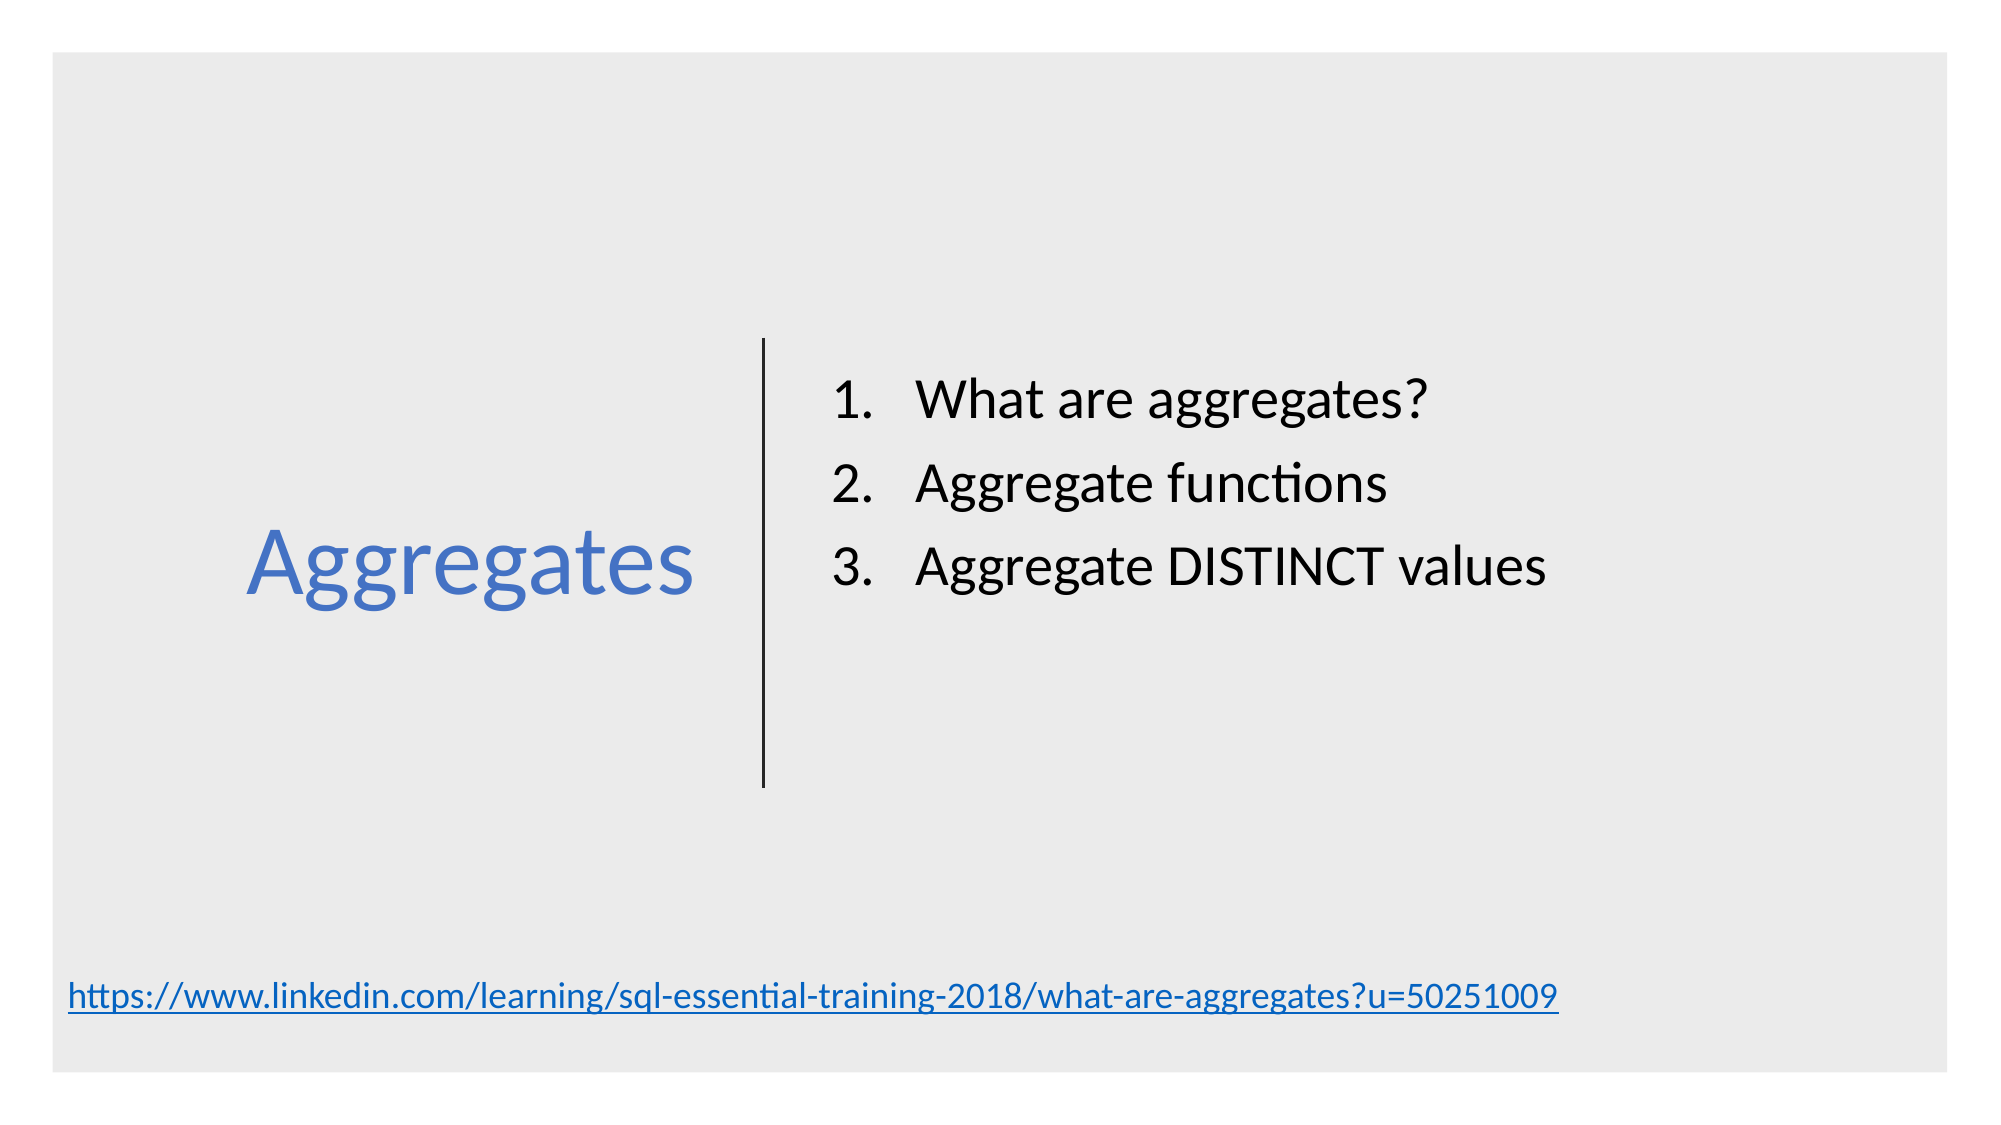

# Aggregates
What are aggregates?
Aggregate functions
Aggregate DISTINCT values

https://www.linkedin.com/learning/sql-essential-training-2018/what-are-aggregates?u=50251009